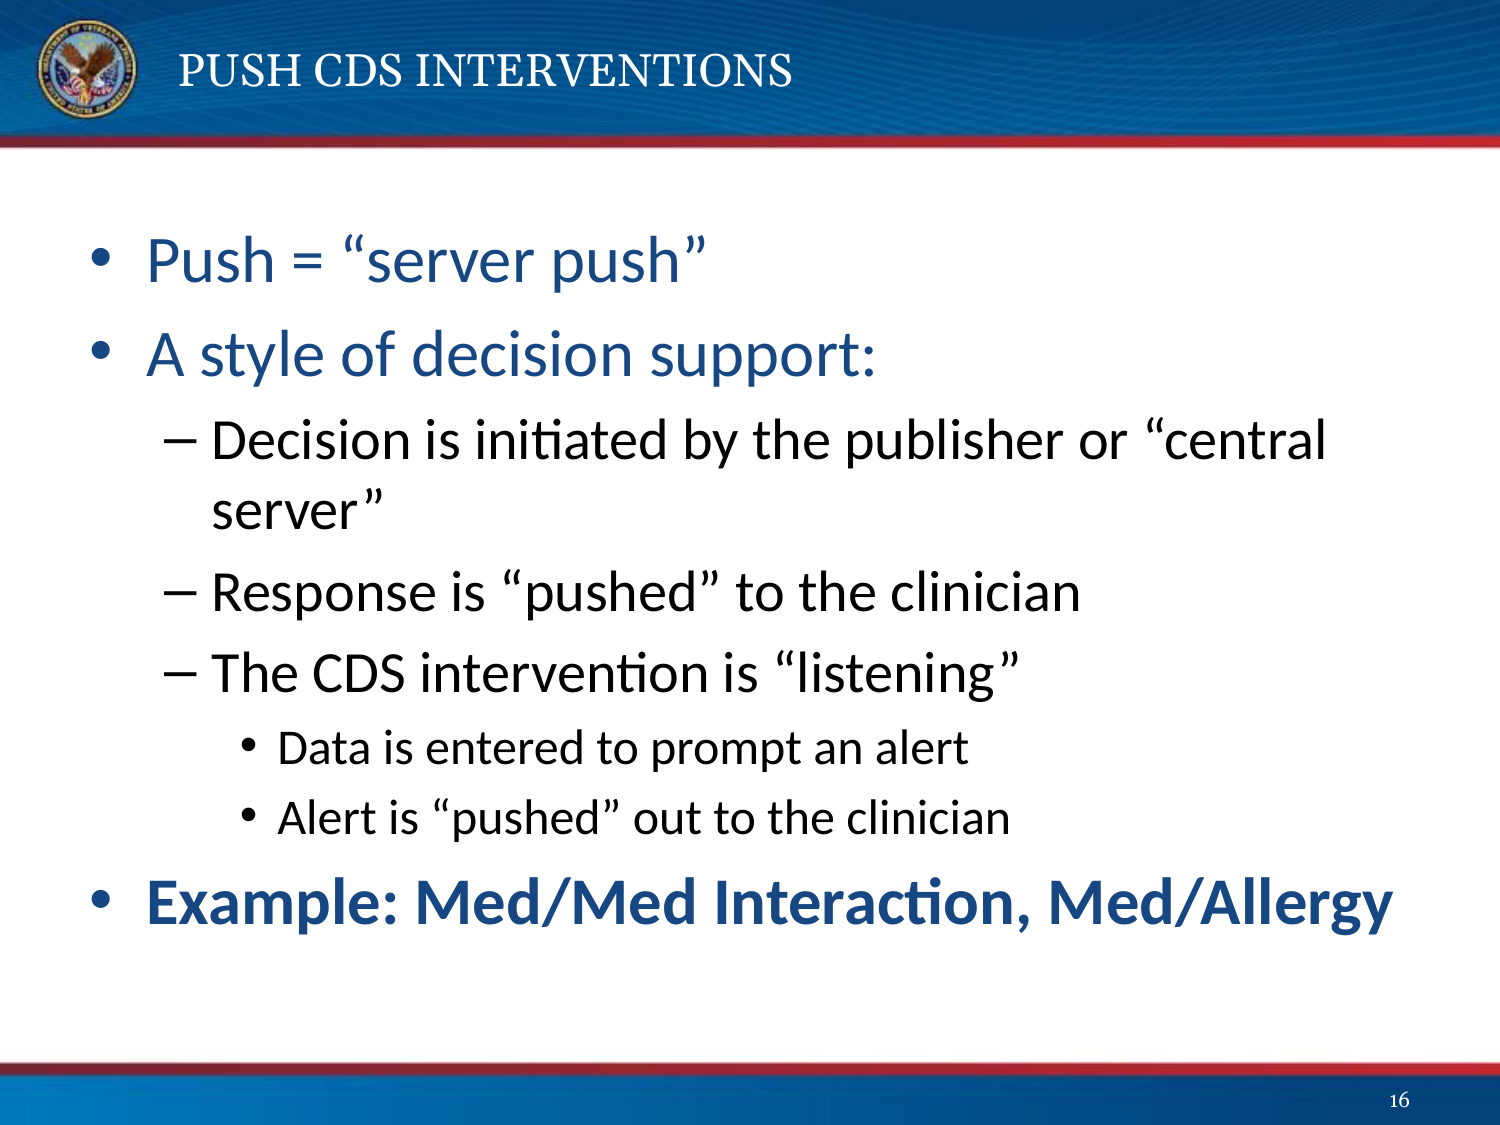

# Push CDS Interventions
Push = “server push”
A style of decision support:
Decision is initiated by the publisher or “central server”
Response is “pushed” to the clinician
The CDS intervention is “listening”
Data is entered to prompt an alert
Alert is “pushed” out to the clinician
Example: Med/Med Interaction, Med/Allergy

16